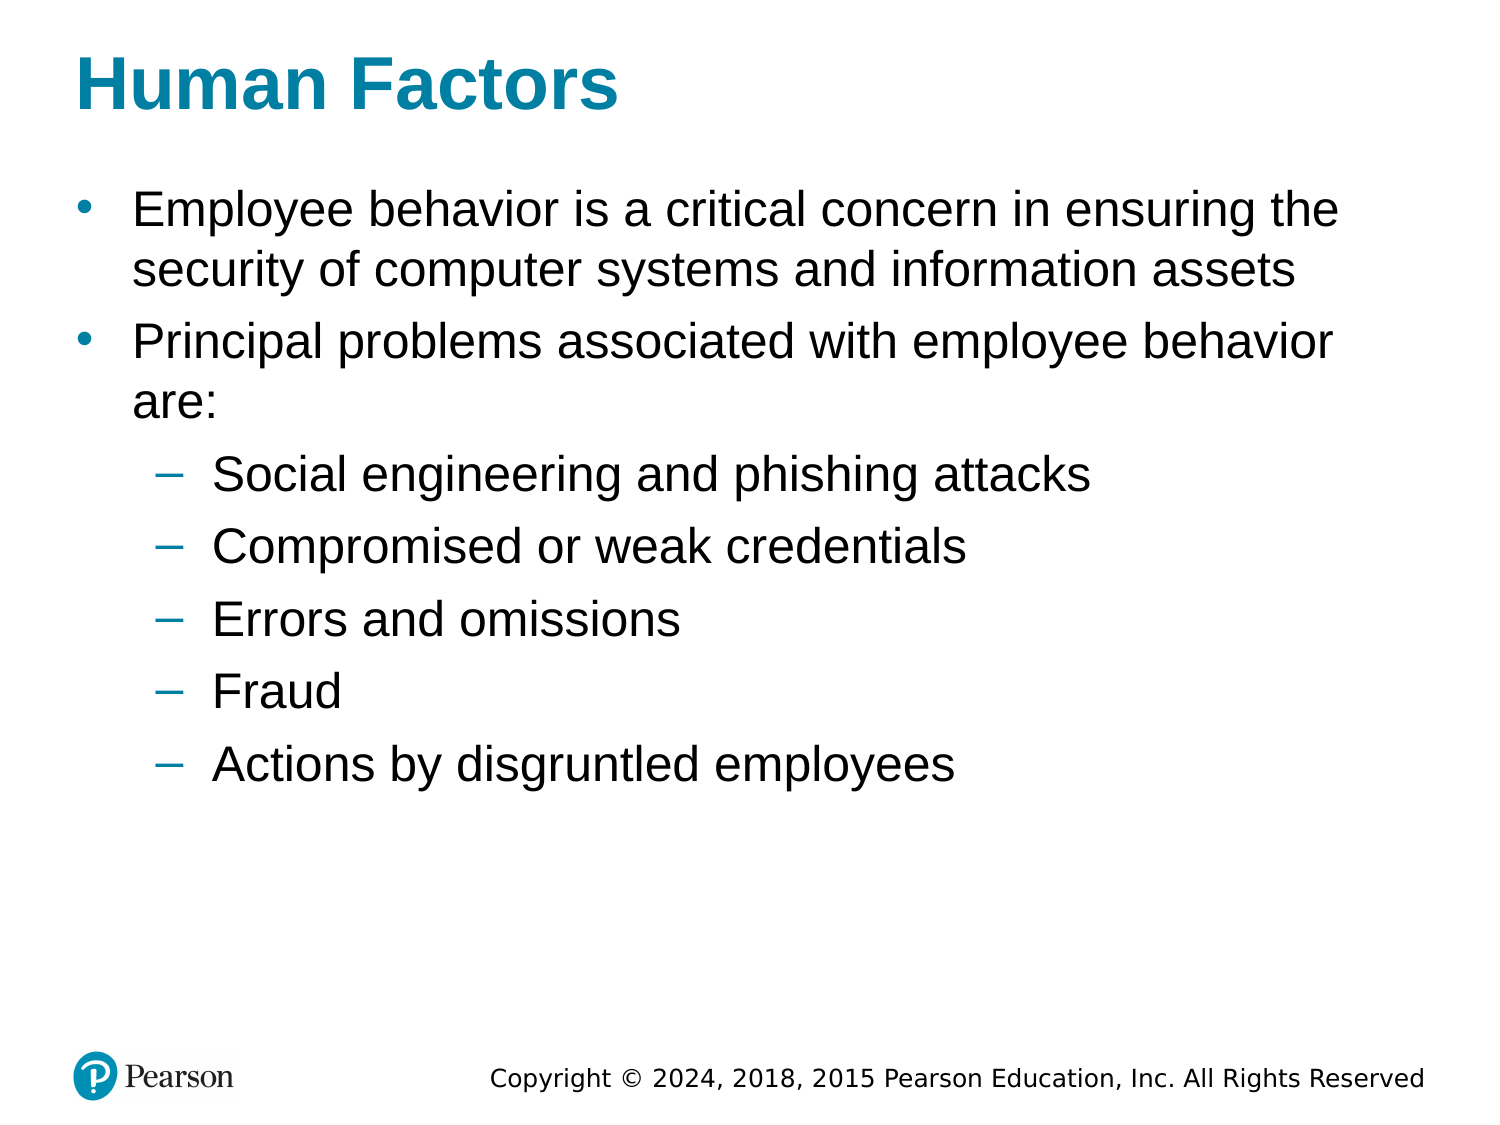

# Human Factors
Employee behavior is a critical concern in ensuring the security of computer systems and information assets
Principal problems associated with employee behavior are:
Social engineering and phishing attacks
Compromised or weak credentials
Errors and omissions
Fraud
Actions by disgruntled employees